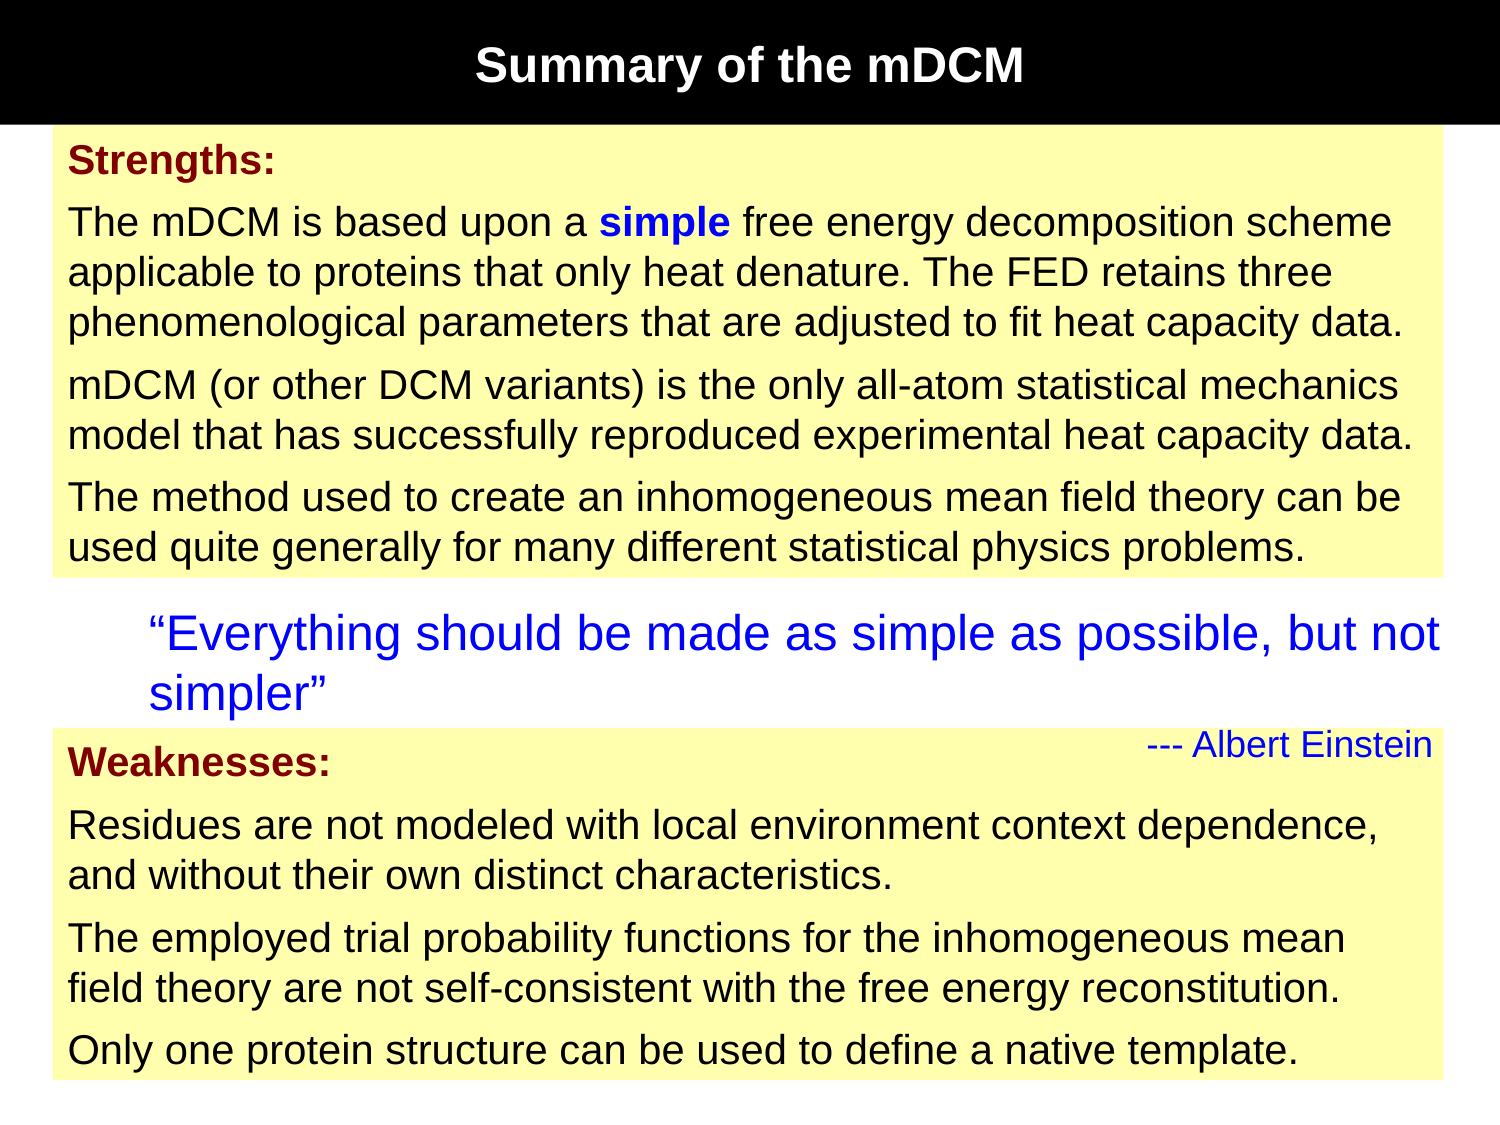

Summary of the mDCM
Strengths:
The mDCM is based upon a simple free energy decomposition scheme applicable to proteins that only heat denature. The FED retains three phenomenological parameters that are adjusted to fit heat capacity data.
mDCM (or other DCM variants) is the only all-atom statistical mechanics model that has successfully reproduced experimental heat capacity data.
The method used to create an inhomogeneous mean field theory can be used quite generally for many different statistical physics problems.
“Everything should be made as simple as possible, but not simpler”
                                                                                               --- Albert Einstein
Weaknesses:
Residues are not modeled with local environment context dependence, and without their own distinct characteristics.
The employed trial probability functions for the inhomogeneous mean field theory are not self-consistent with the free energy reconstitution.
Only one protein structure can be used to define a native template.